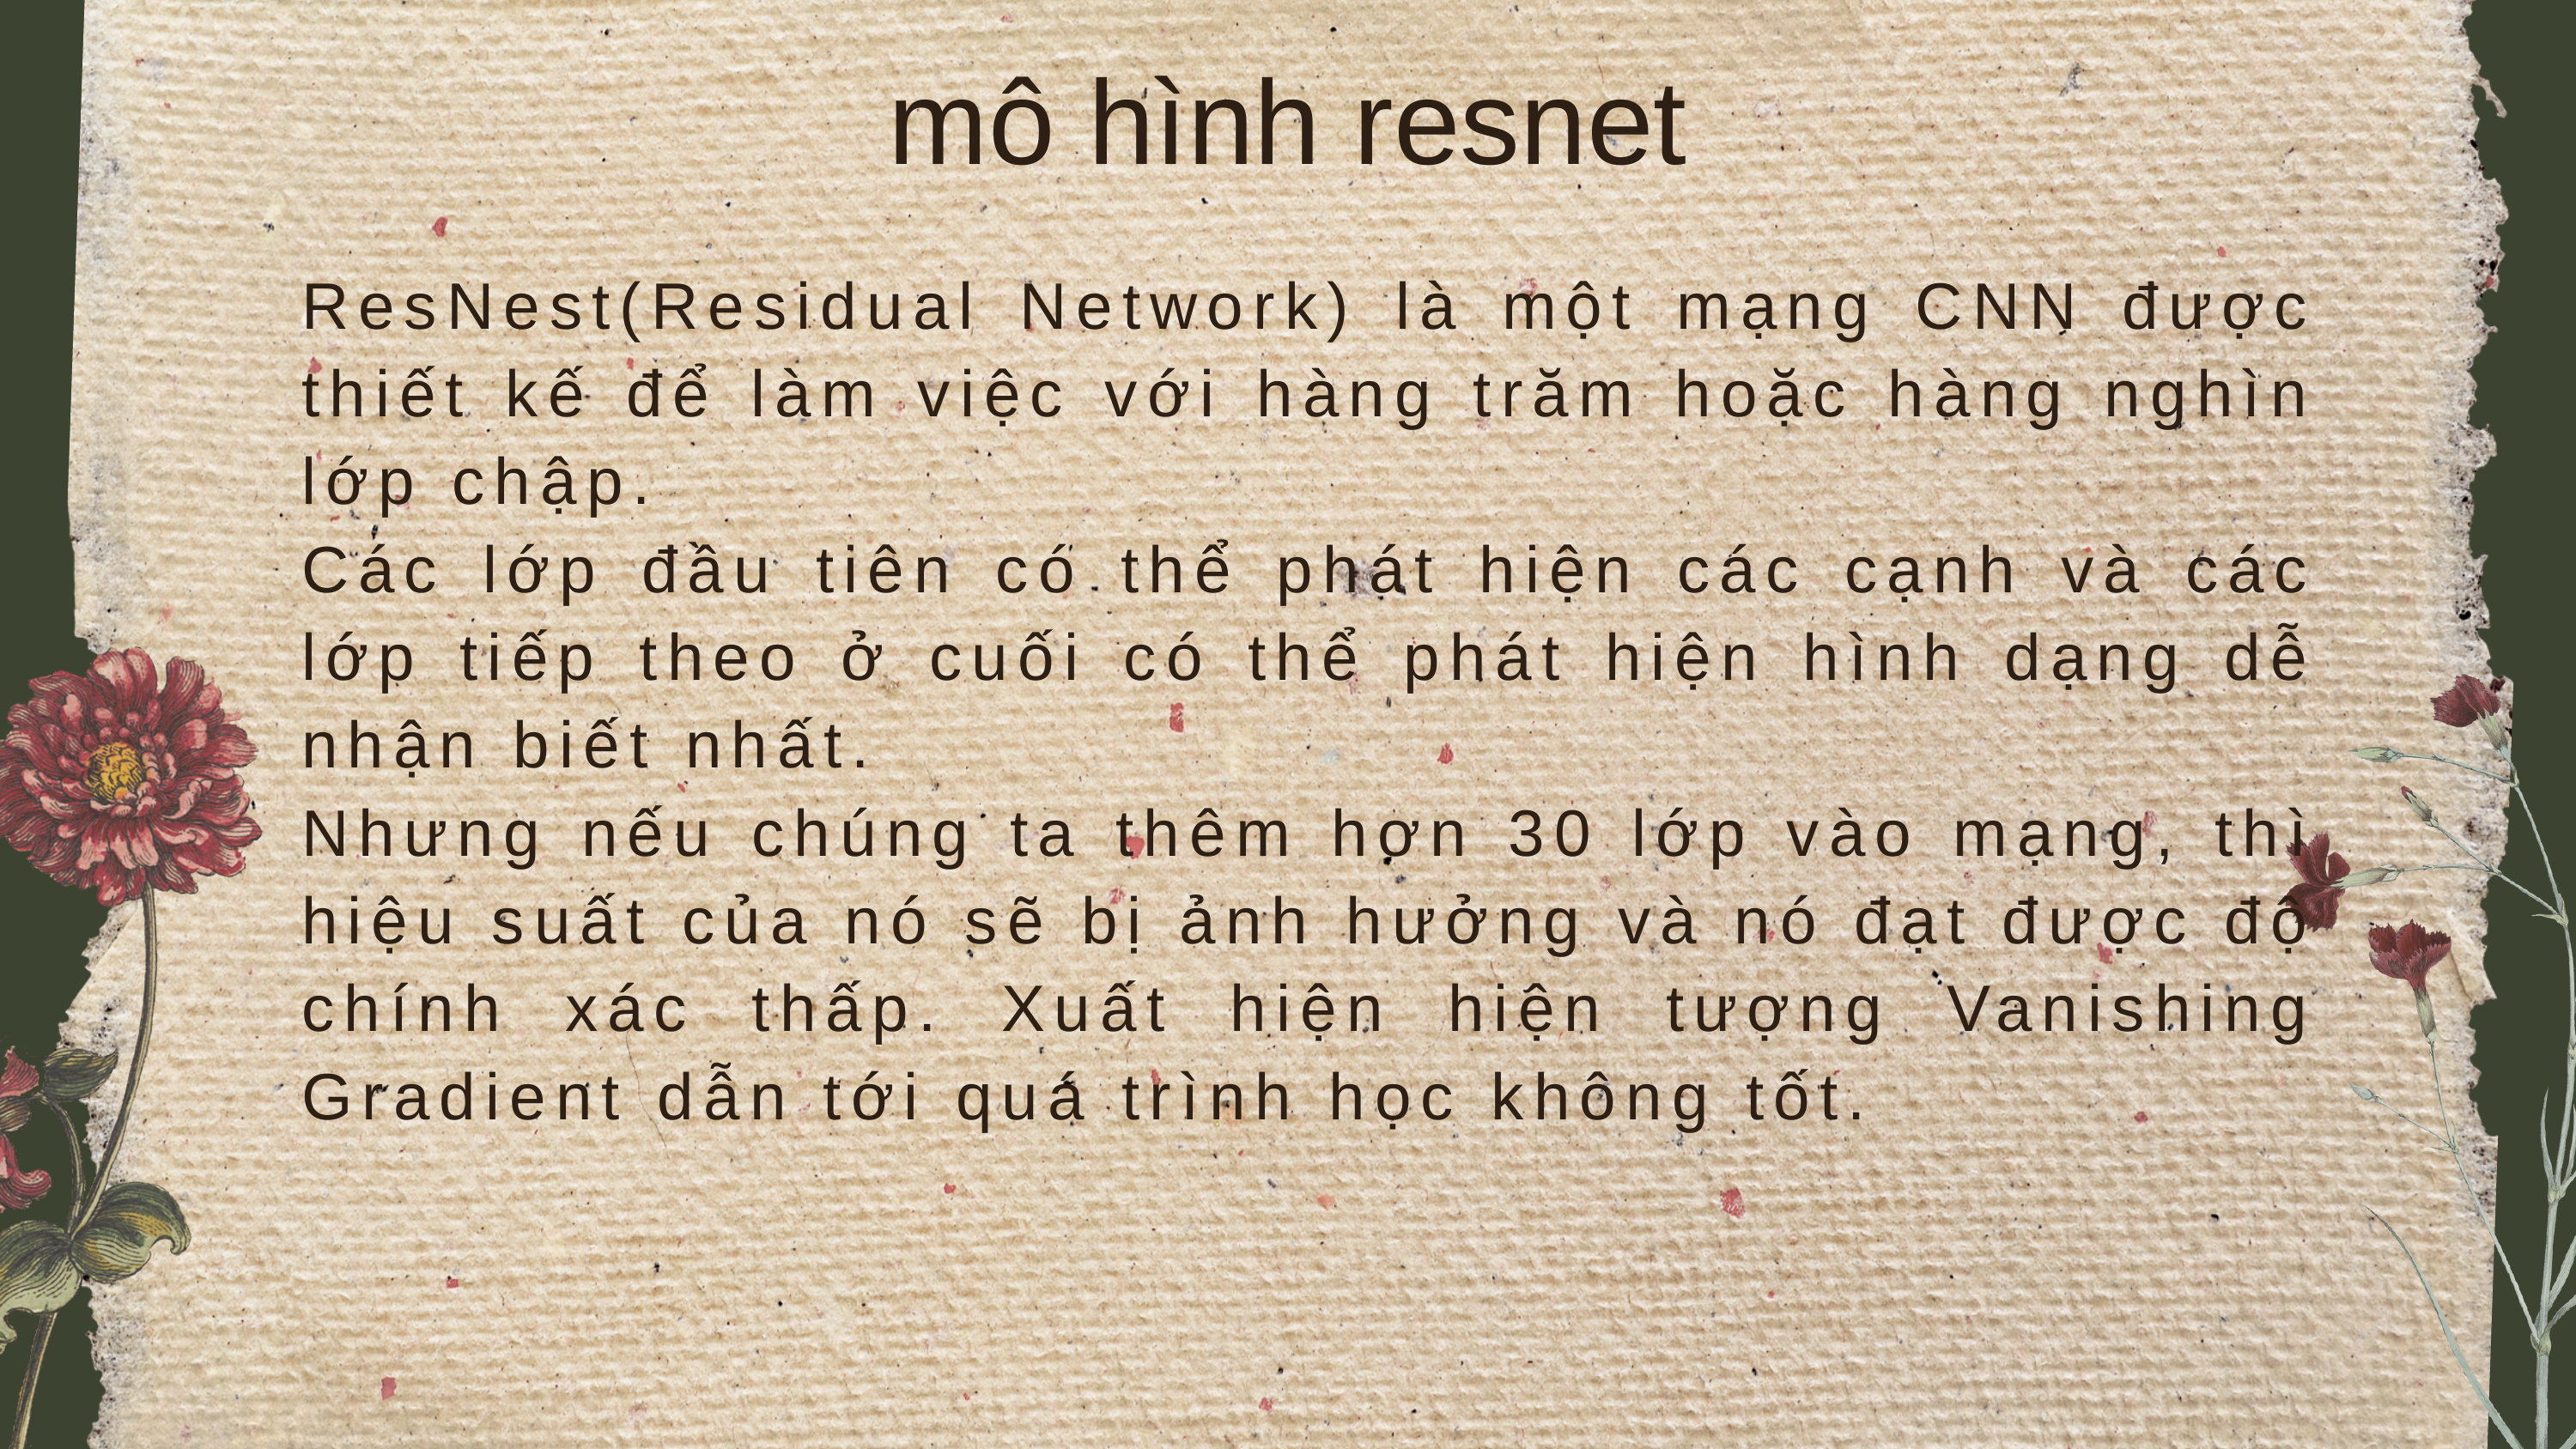

mô hình resnet
ResNest(Residual Network) là một mạng CNN được thiết kế để làm việc với hàng trăm hoặc hàng nghìn lớp chập.
Các lớp đầu tiên có thể phát hiện các cạnh và các lớp tiếp theo ở cuối có thể phát hiện hình dạng dễ nhận biết nhất.
Nhưng nếu chúng ta thêm hơn 30 lớp vào mạng, thì hiệu suất của nó sẽ bị ảnh hưởng và nó đạt được độ chính xác thấp. Xuất hiện hiện tượng Vanishing Gradient dẫn tới quá trình học không tốt.